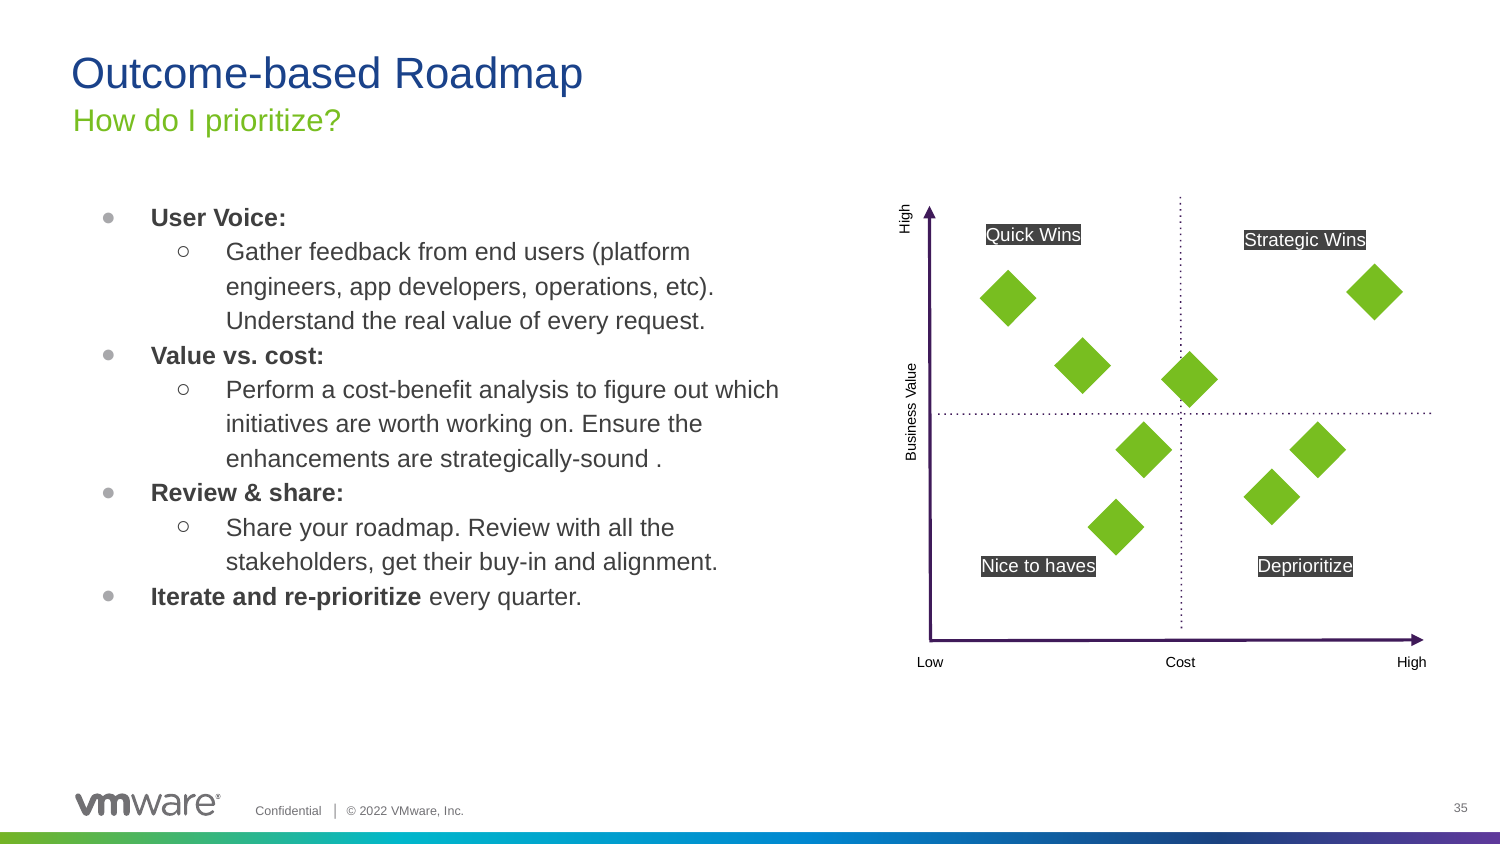

# Outcome-based Roadmap
How do I prioritize?
High
Business Value
Low
High
User Voice:
Gather feedback from end users (platform engineers, app developers, operations, etc). Understand the real value of every request.
Value vs. cost:
Perform a cost-benefit analysis to figure out which initiatives are worth working on. Ensure the enhancements are strategically-sound .
Review & share:
Share your roadmap. Review with all the stakeholders, get their buy-in and alignment.
Iterate and re-prioritize every quarter.
Quick Wins
Strategic Wins

Nice to haves
Deprioritize
Cost